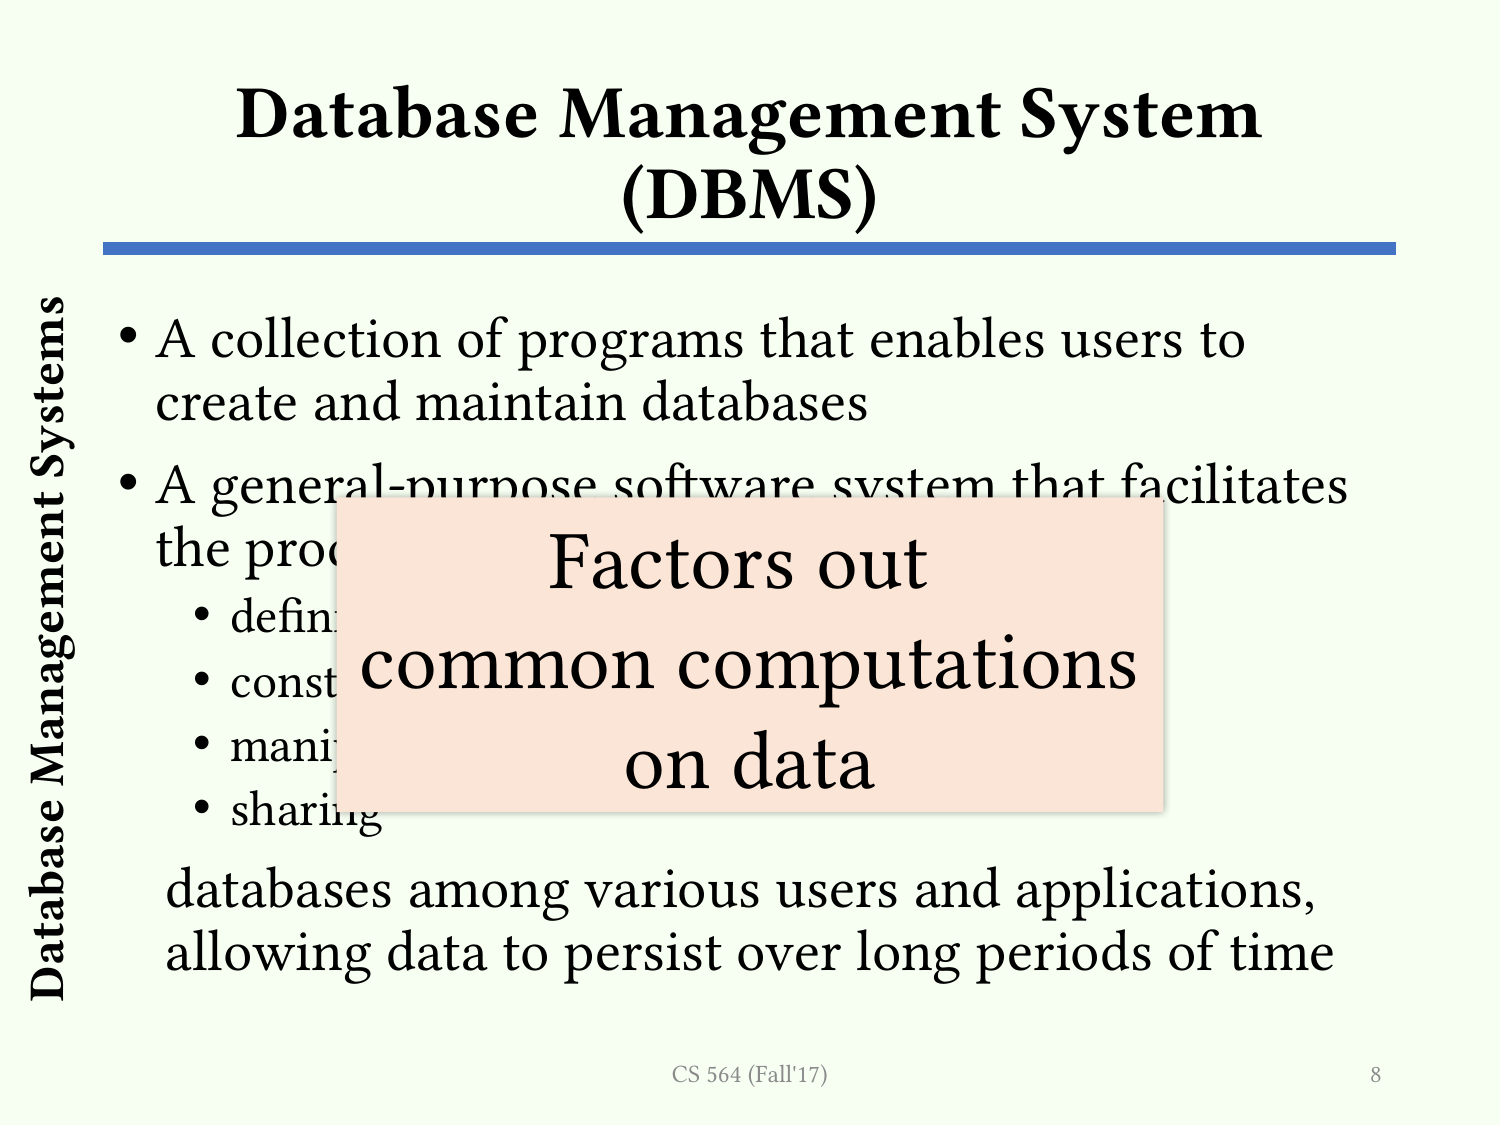

# Database Management System (DBMS)
A collection of programs that enables users to create and maintain databases
A general-purpose software system that facilitates the processes of
defining
constructing
manipulating, and
sharing
databases among various users and applications, allowing data to persist over long periods of time

Factors out
common computations
on data
Database Management Systems
CS 564 (Fall'17)
8